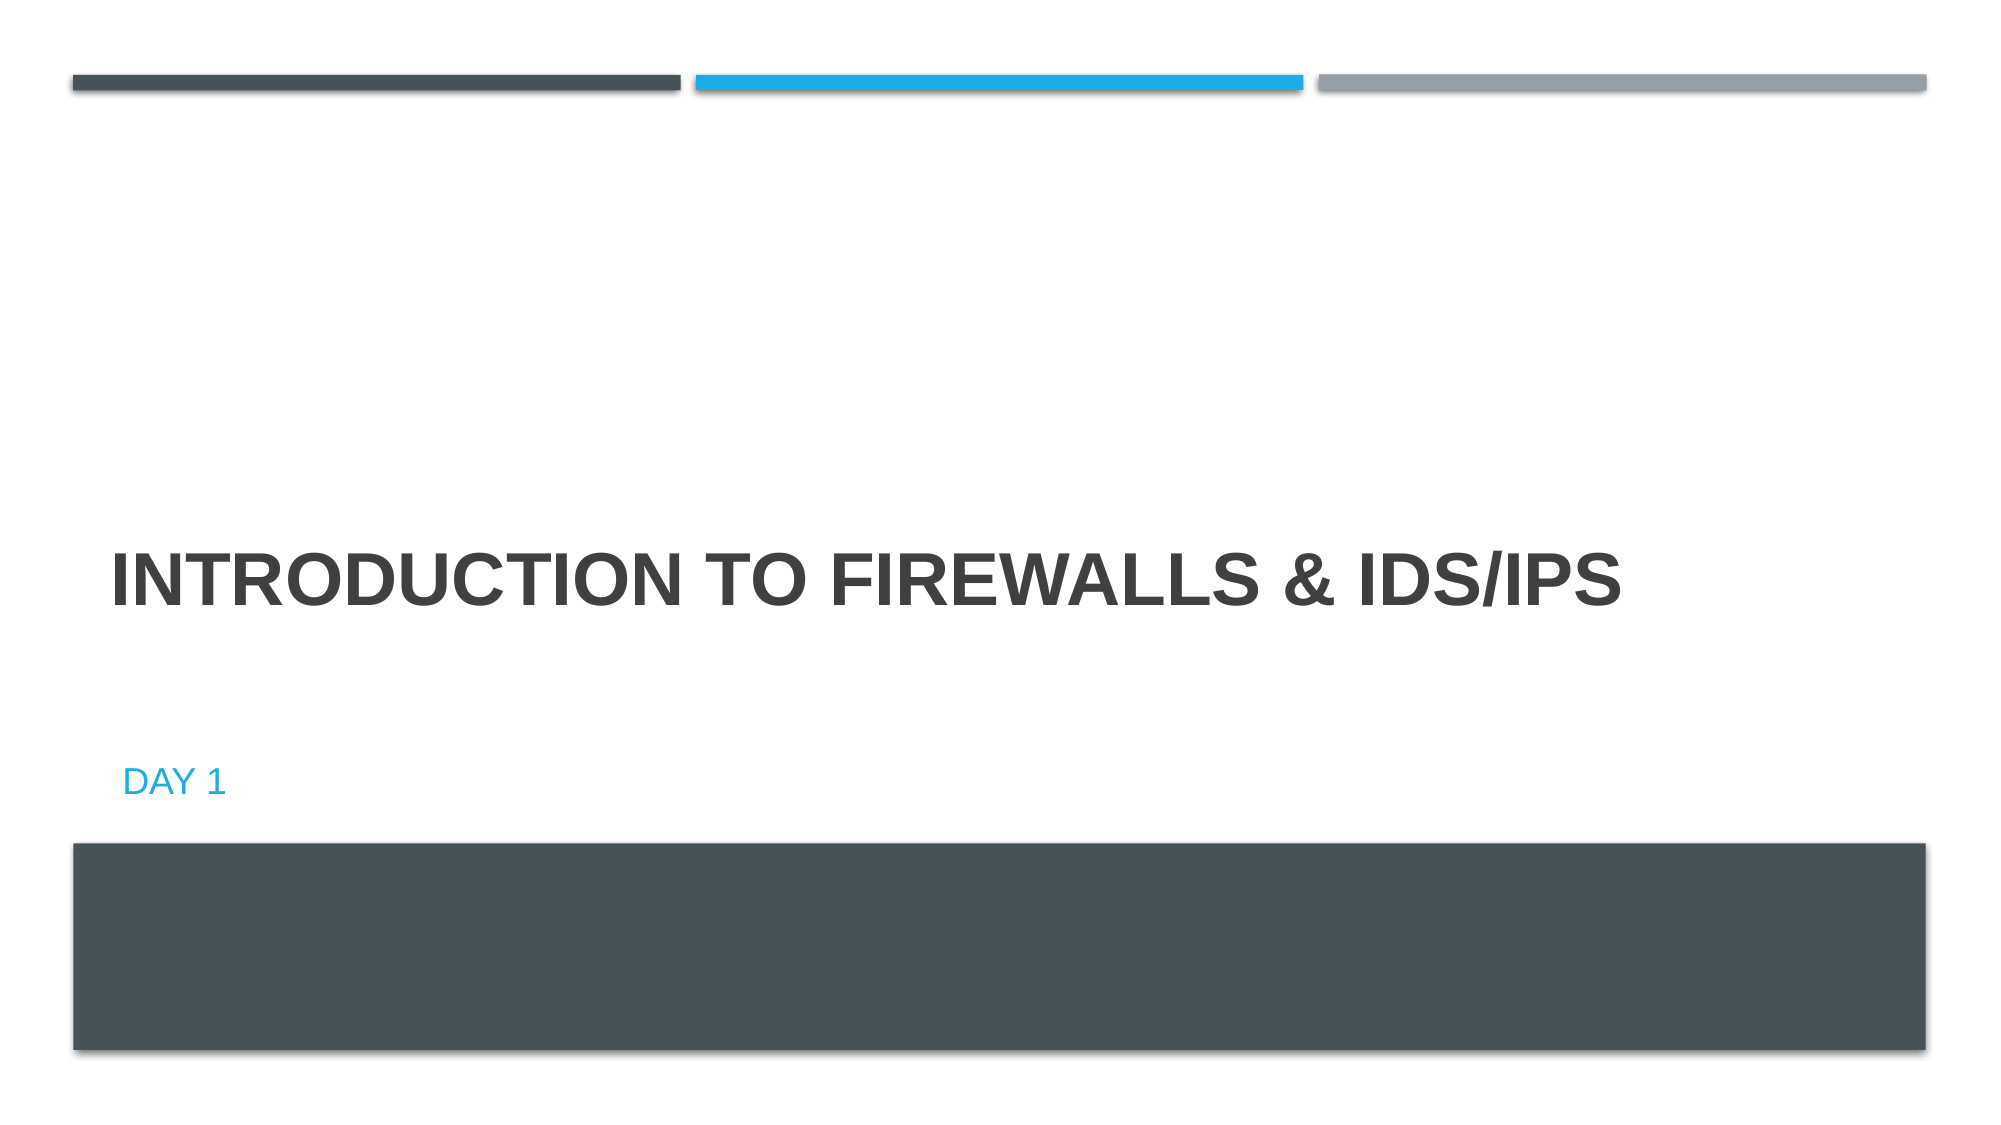

# INTRODUCTION TO FIREWALLS & IDS/IPS
Day 1